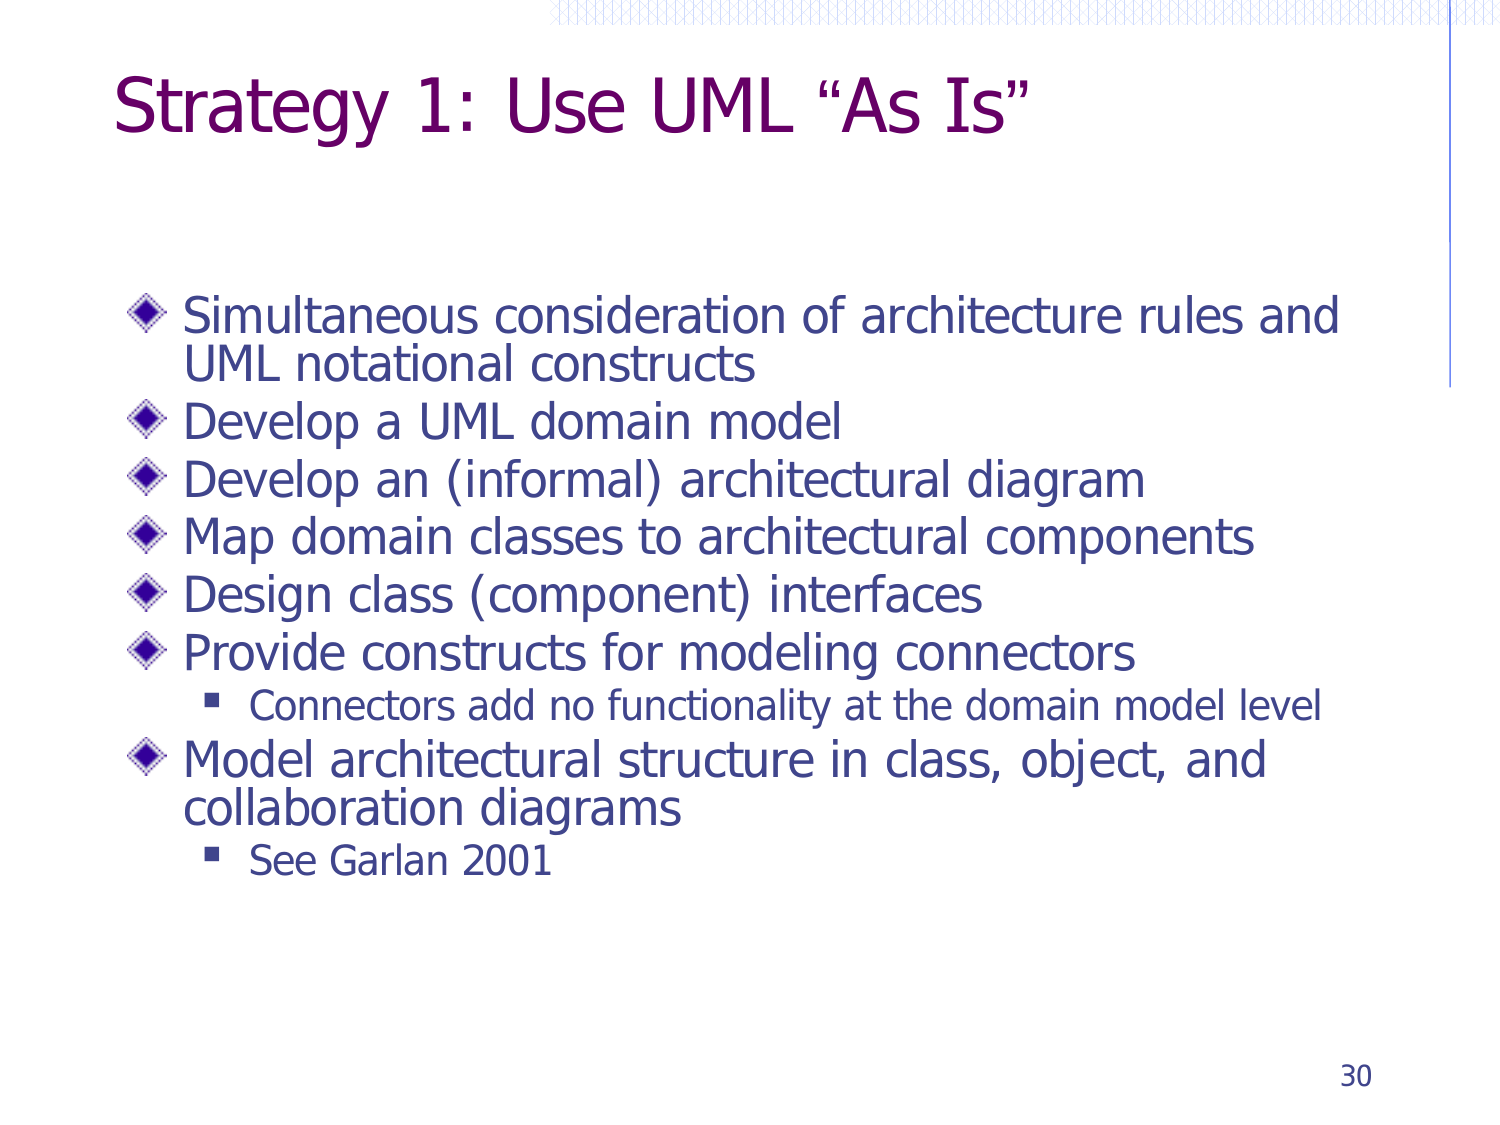

# Strategy 1: Use UML “As Is”
Simultaneous consideration of architecture rules and UML notational constructs
Develop a UML domain model
Develop an (informal) architectural diagram
Map domain classes to architectural components
Design class (component) interfaces
Provide constructs for modeling connectors
Connectors add no functionality at the domain model level
Model architectural structure in class, object, and collaboration diagrams
See Garlan 2001

30